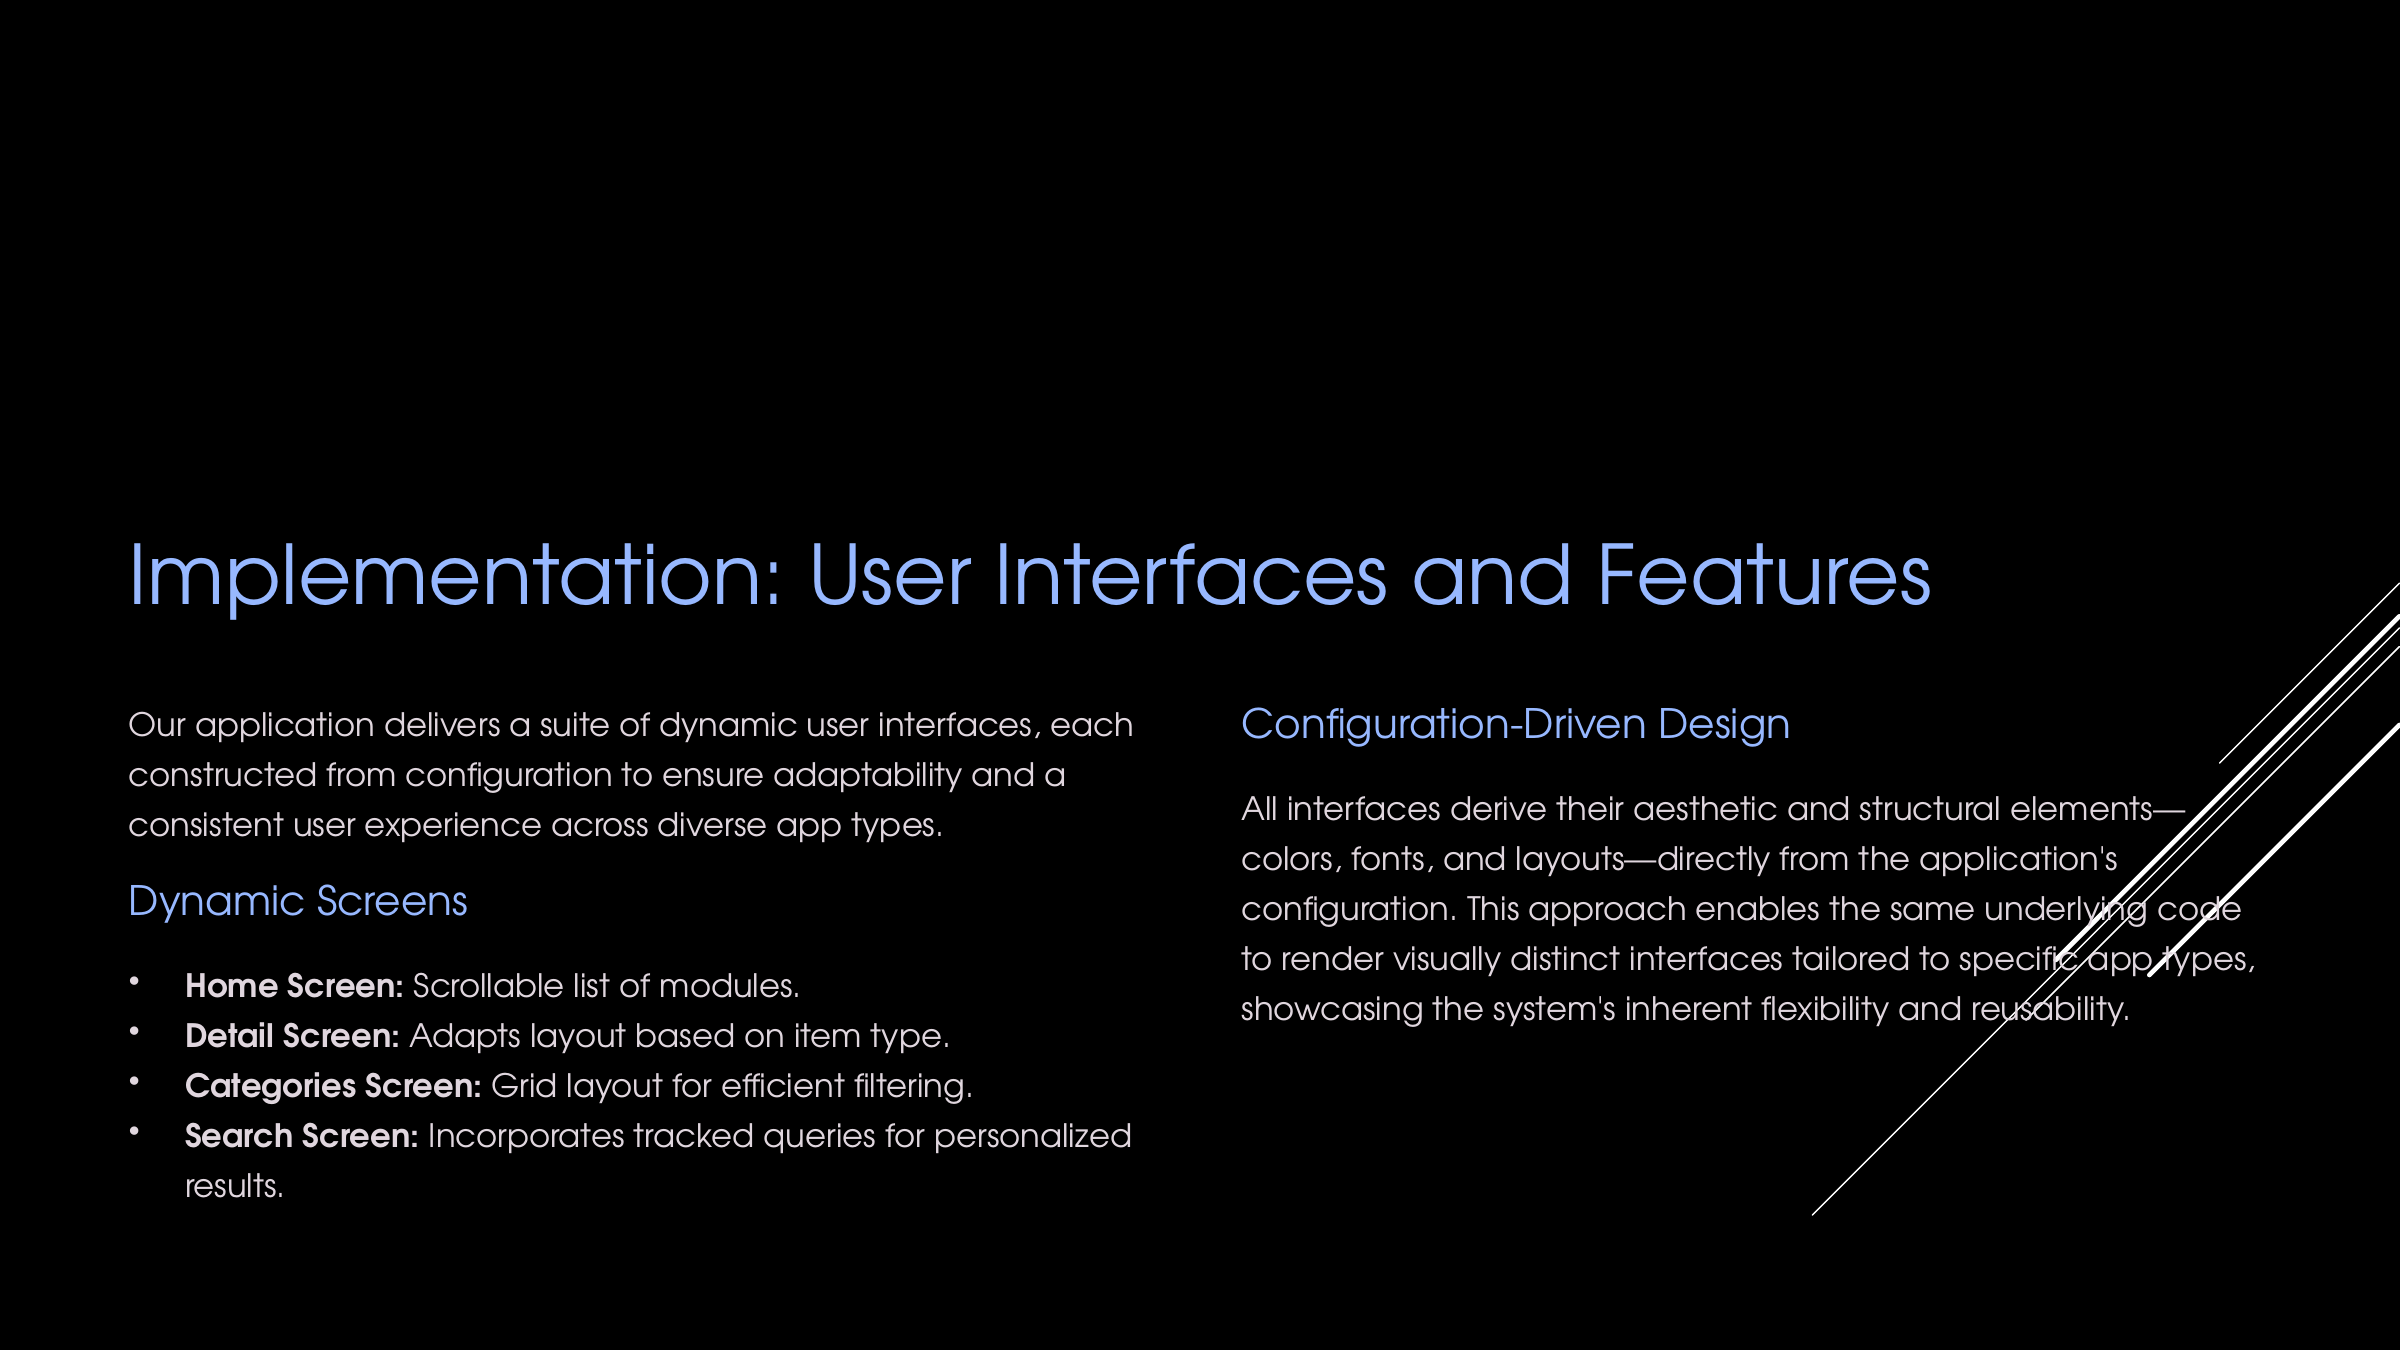

Implementation: User Interfaces and Features
Our application delivers a suite of dynamic user interfaces, each constructed from configuration to ensure adaptability and a consistent user experience across diverse app types.
Configuration-Driven Design
All interfaces derive their aesthetic and structural elements—colors, fonts, and layouts—directly from the application's configuration. This approach enables the same underlying code to render visually distinct interfaces tailored to specific app types, showcasing the system's inherent flexibility and reusability.
Dynamic Screens
Home Screen: Scrollable list of modules.
Detail Screen: Adapts layout based on item type.
Categories Screen: Grid layout for efficient filtering.
Search Screen: Incorporates tracked queries for personalized results.